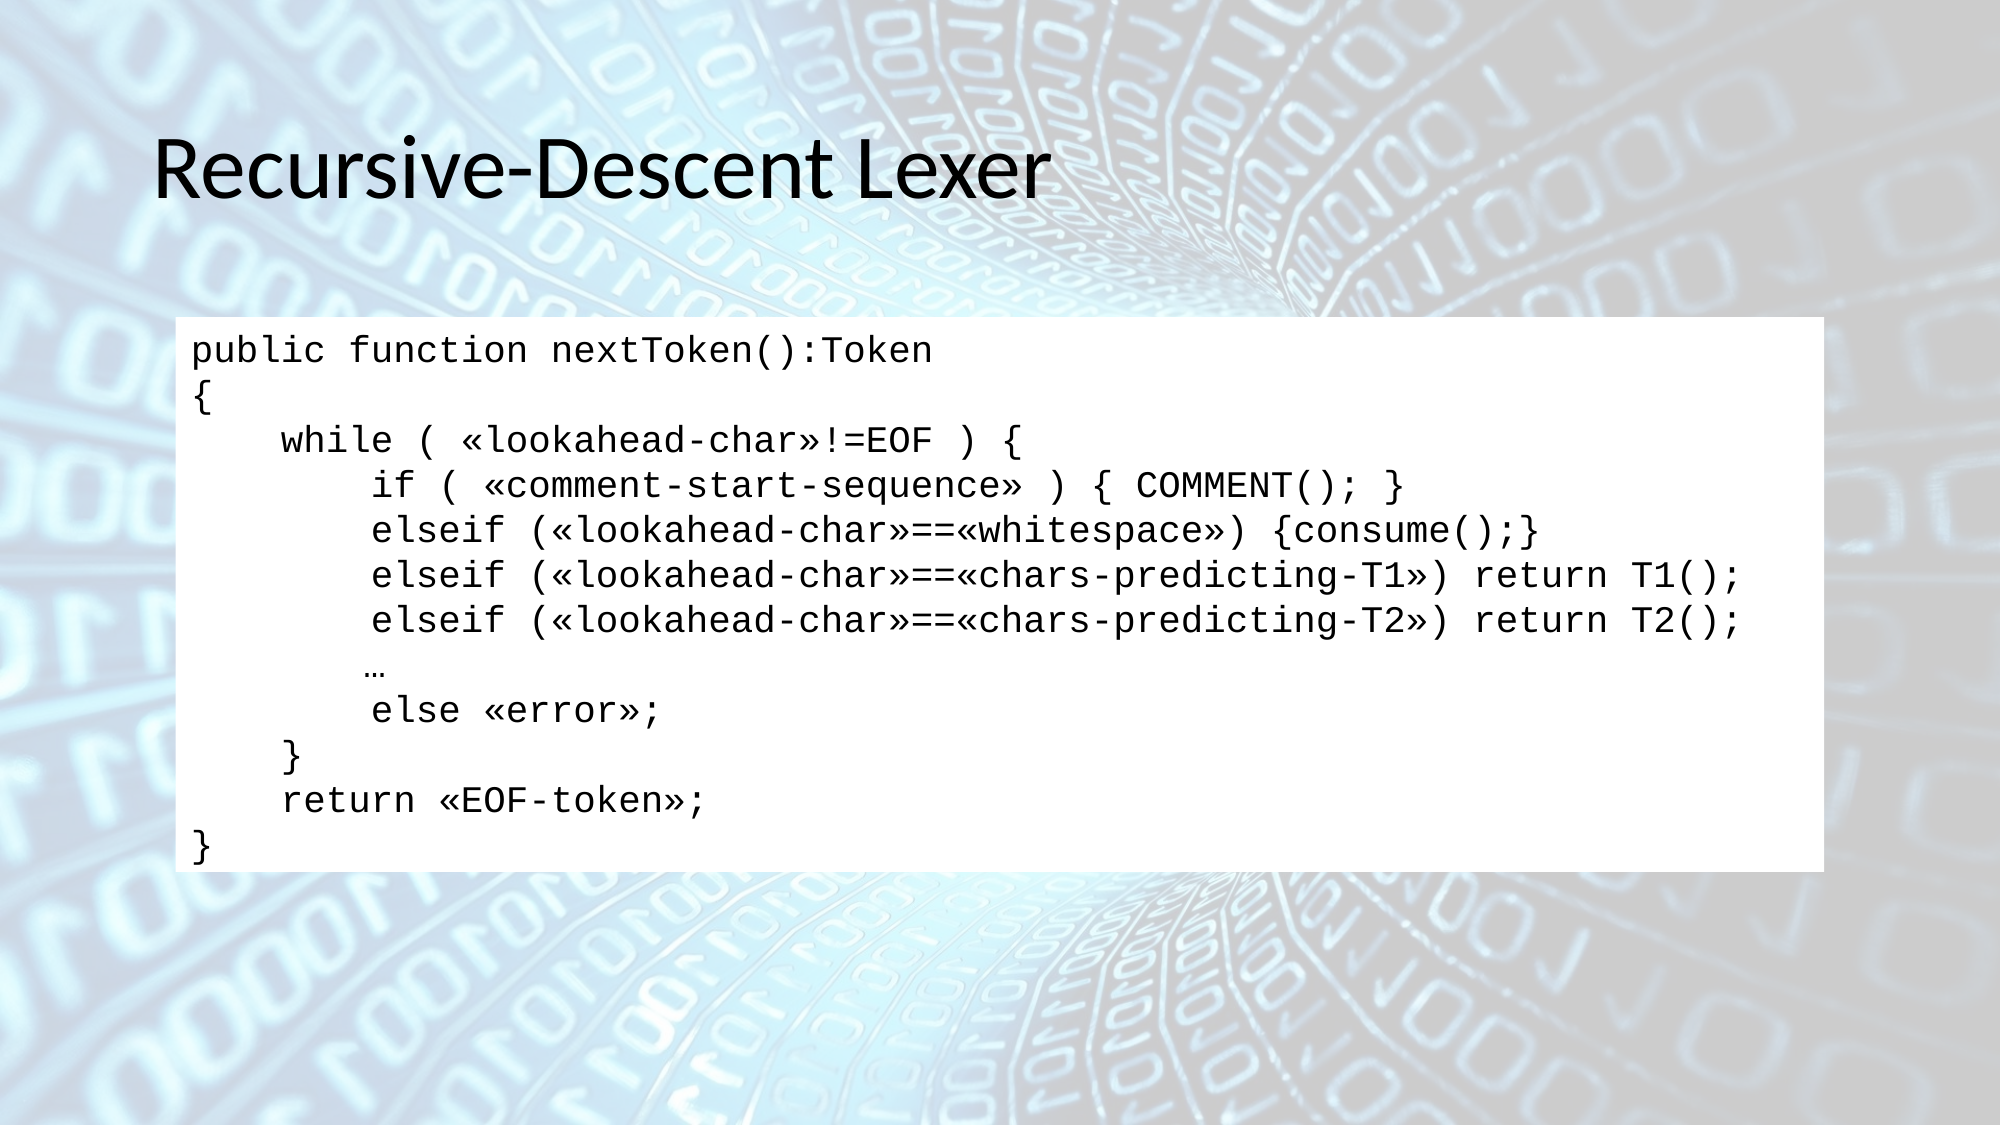

# Recursive-Descent Lexer
public function nextToken():Token
{
    while ( «lookahead-char»!=EOF ) {
        if ( «comment-start-sequence» ) { COMMENT(); }
        elseif («lookahead-char»==«whitespace») {consume();}
        elseif («lookahead-char»==«chars-predicting-T1») return T1();
        elseif («lookahead-char»==«chars-predicting-T2») return T2();
	 …
        else «error»;
    }
    return «EOF-token»;
}